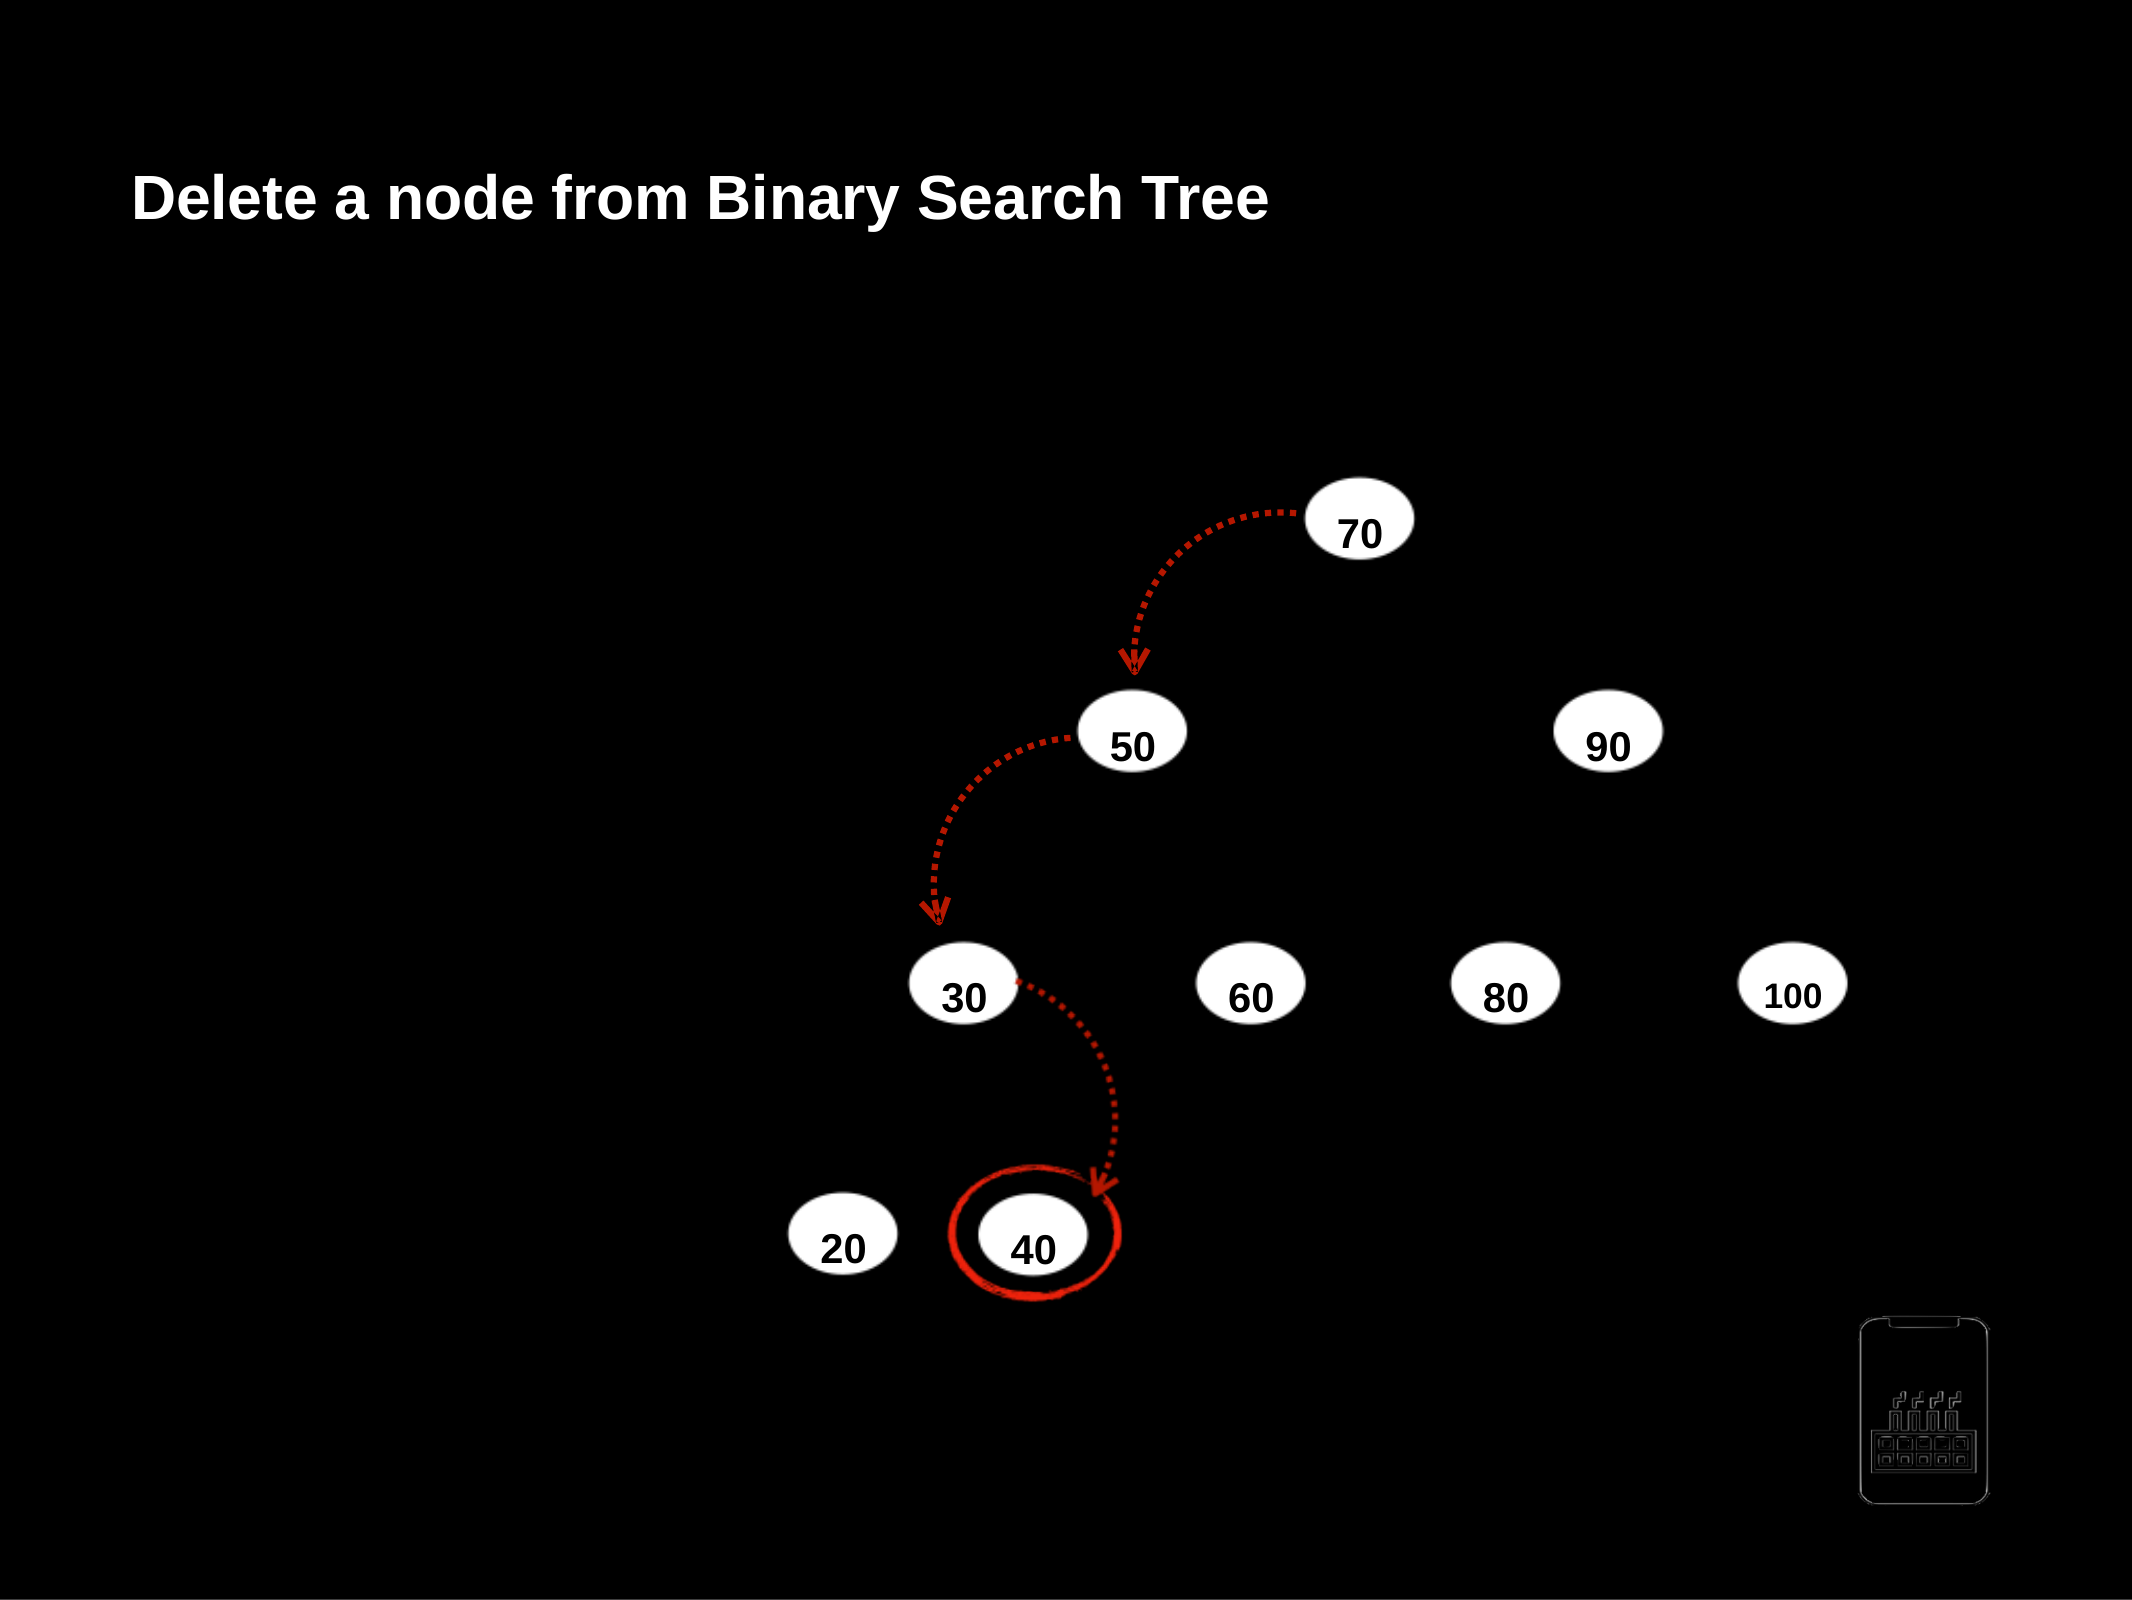

Delete a node from Binary Search Tree
Case 1: The node to be deleted is a leaf node
70

50
90

30
60
80
100

20
40

AppMillers
www.appmillers.com